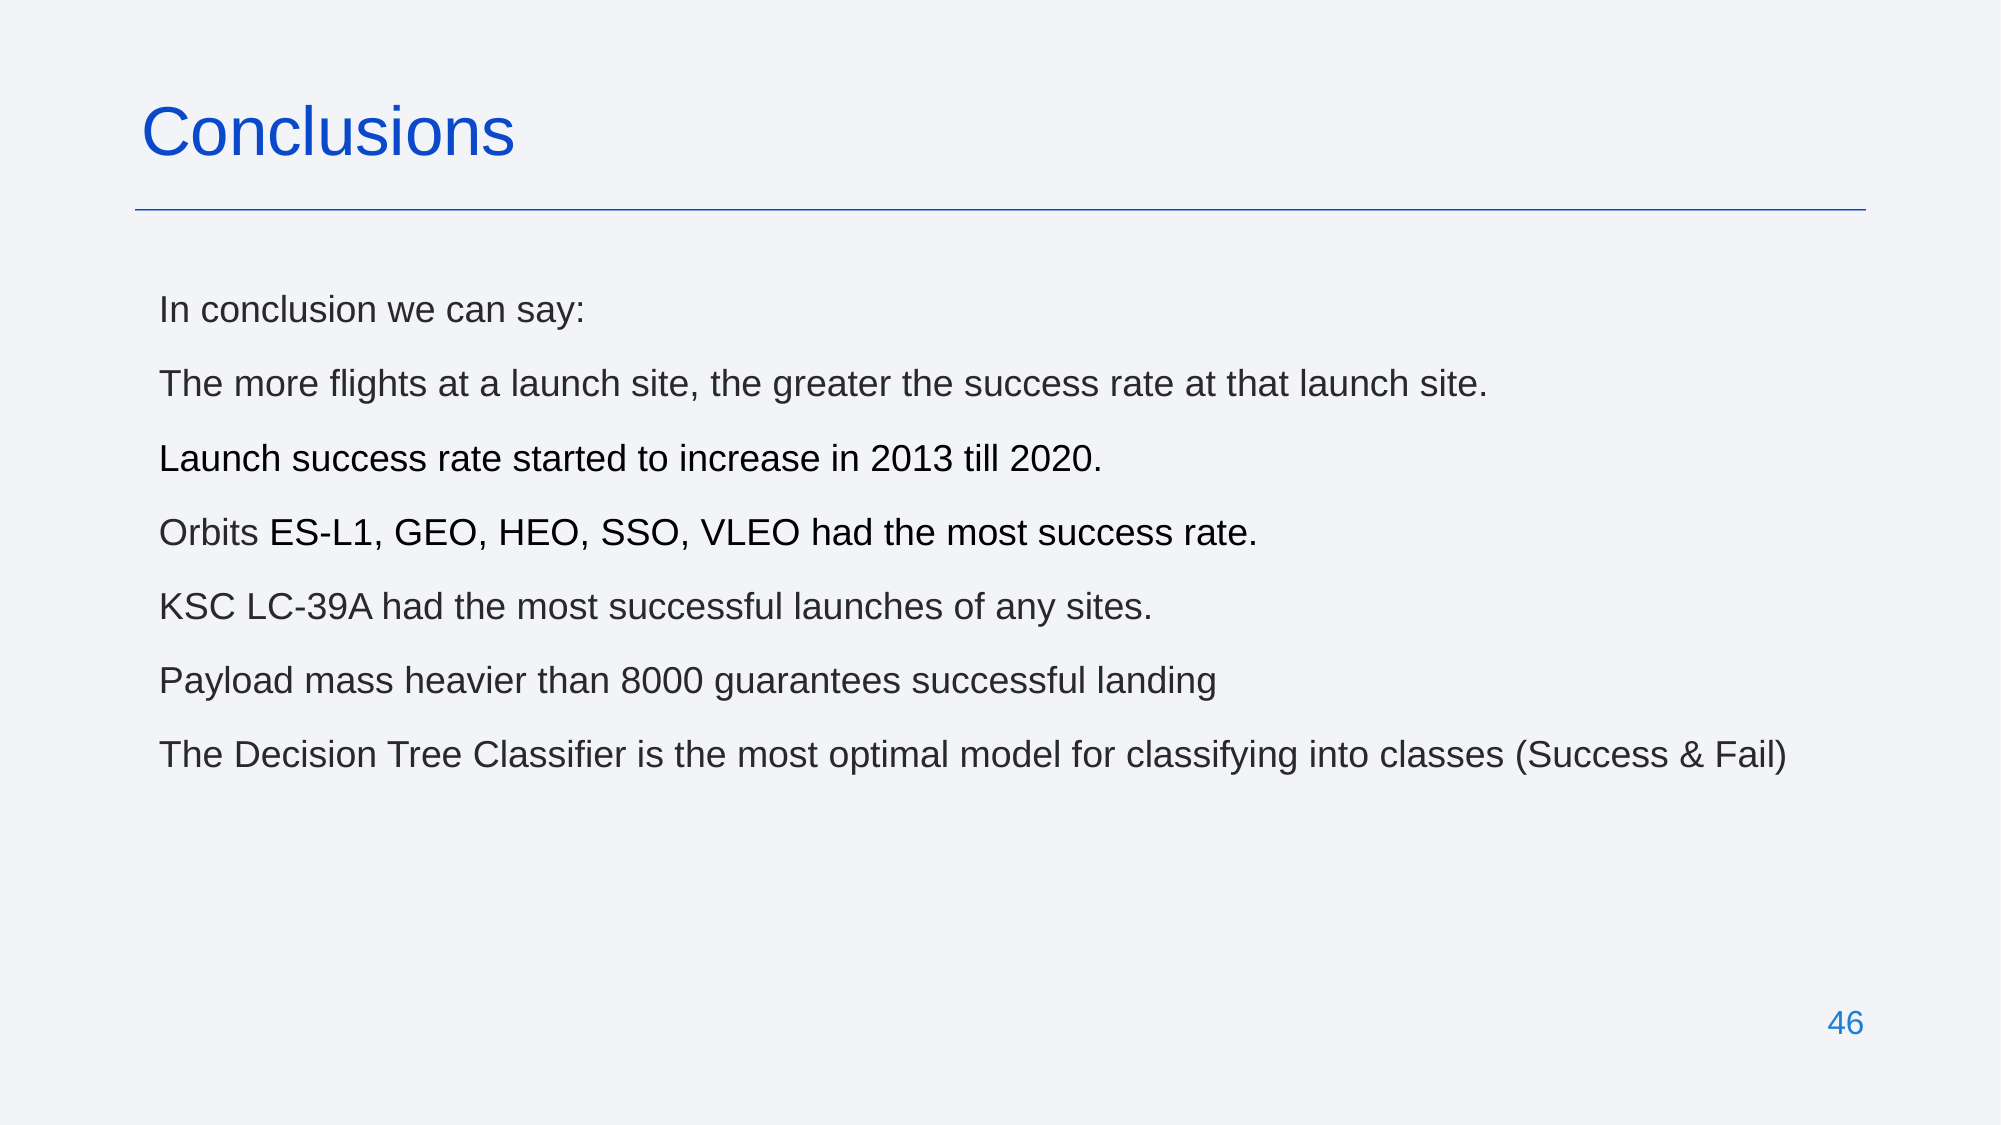

Conclusions
In conclusion we can say:
The more flights at a launch site, the greater the success rate at that launch site.
Launch success rate started to increase in 2013 till 2020.
Orbits ES-L1, GEO, HEO, SSO, VLEO had the most success rate.
KSC LC-39A had the most successful launches of any sites.
Payload mass heavier than 8000 guarantees successful landing
The Decision Tree Classifier is the most optimal model for classifying into classes (Success & Fail)
46